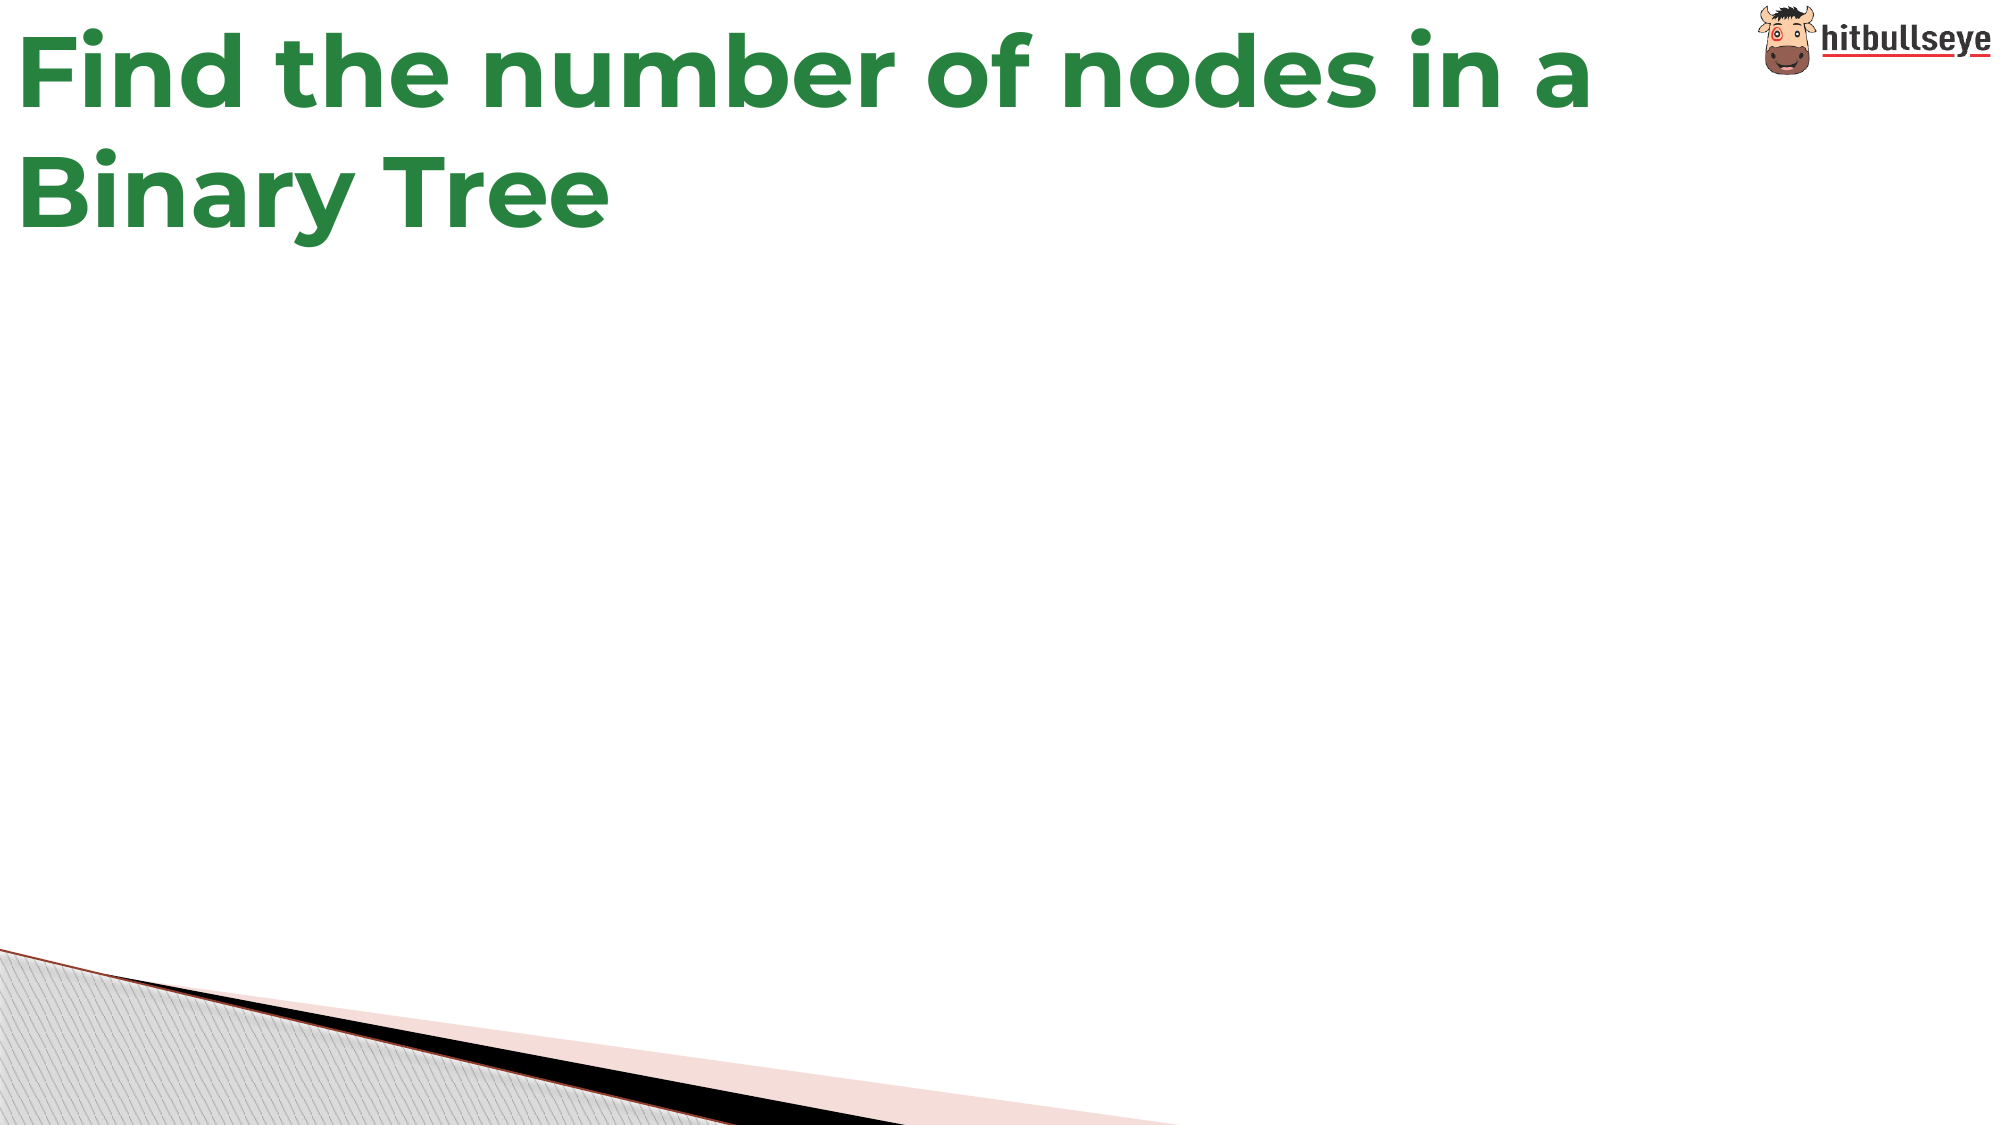

# Find the number of nodes in a Binary Tree